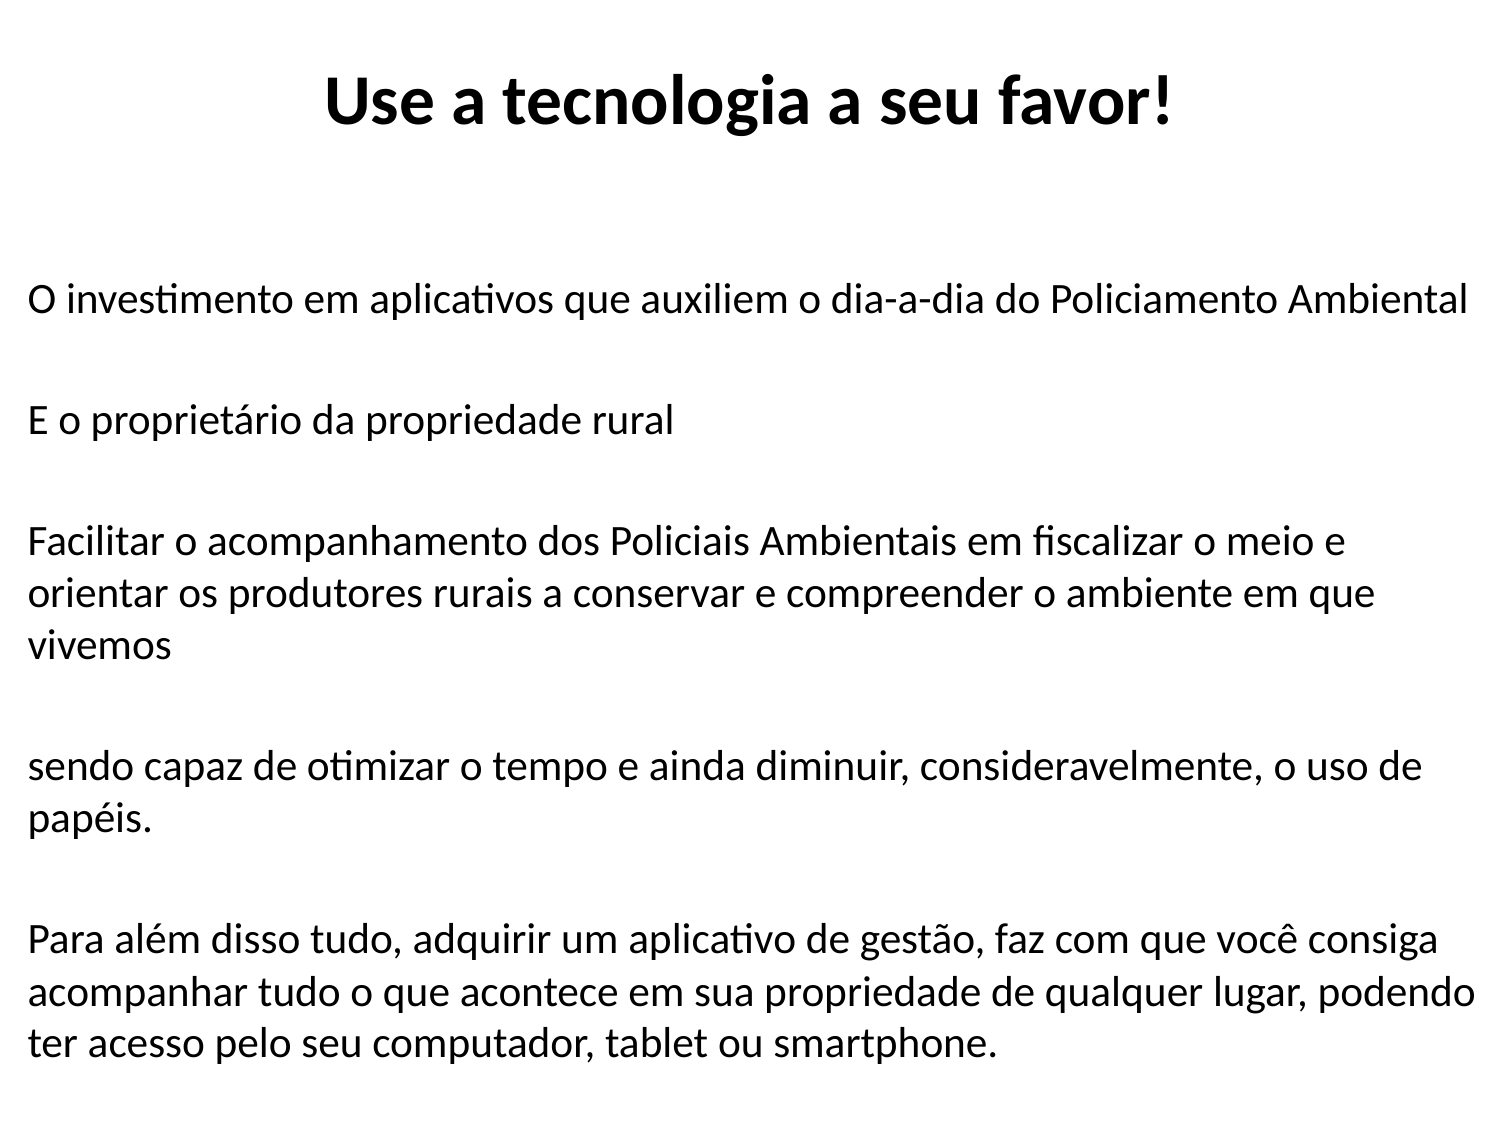

# Use a tecnologia a seu favor!
O investimento em aplicativos que auxiliem o dia-a-dia do Policiamento Ambiental

E o proprietário da propriedade rural

Facilitar o acompanhamento dos Policiais Ambientais em fiscalizar o meio e orientar os produtores rurais a conservar e compreender o ambiente em que vivemos

sendo capaz de otimizar o tempo e ainda diminuir, consideravelmente, o uso de papéis.

Para além disso tudo, adquirir um aplicativo de gestão, faz com que você consiga acompanhar tudo o que acontece em sua propriedade de qualquer lugar, podendo ter acesso pelo seu computador, tablet ou smartphone.